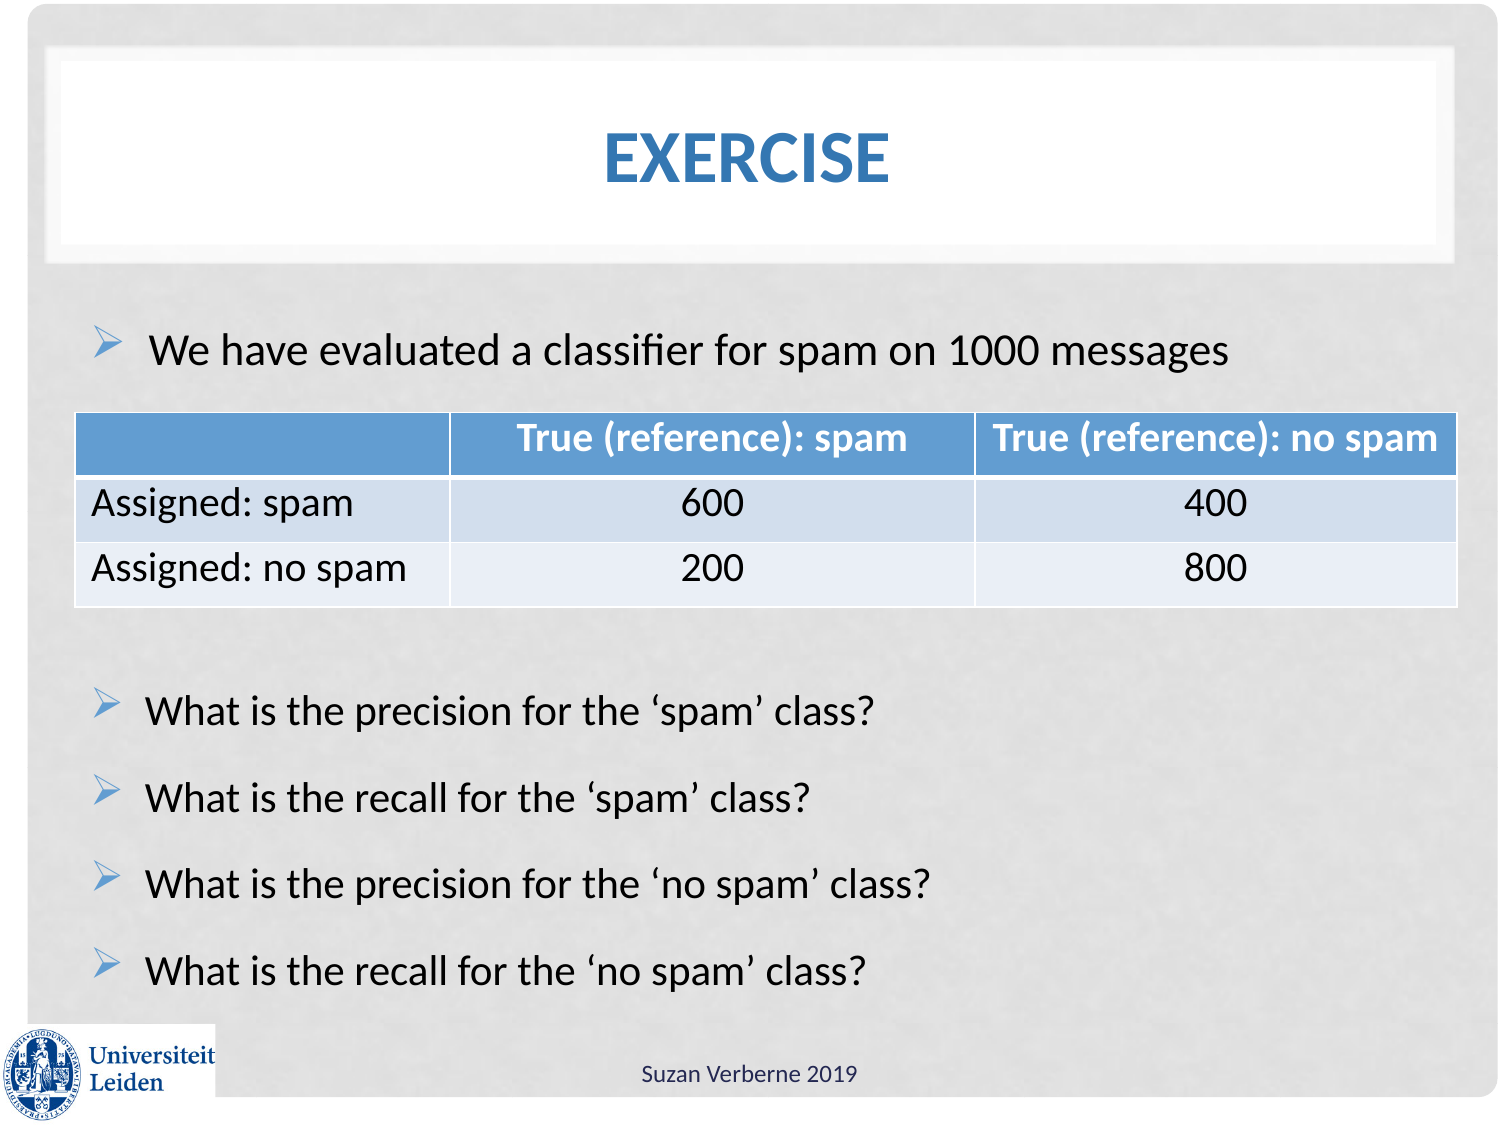

# Exercise
We have evaluated a classifier for spam on 1000 messages
|  | True (reference): spam | True (reference): no spam |
| --- | --- | --- |
| Assigned: spam | 600 | 400 |
| Assigned: no spam | 200 | 800 |
What is the precision for the ‘spam’ class?
What is the recall for the ‘spam’ class?
What is the precision for the ‘no spam’ class?
What is the recall for the ‘no spam’ class?
Suzan Verberne 2019